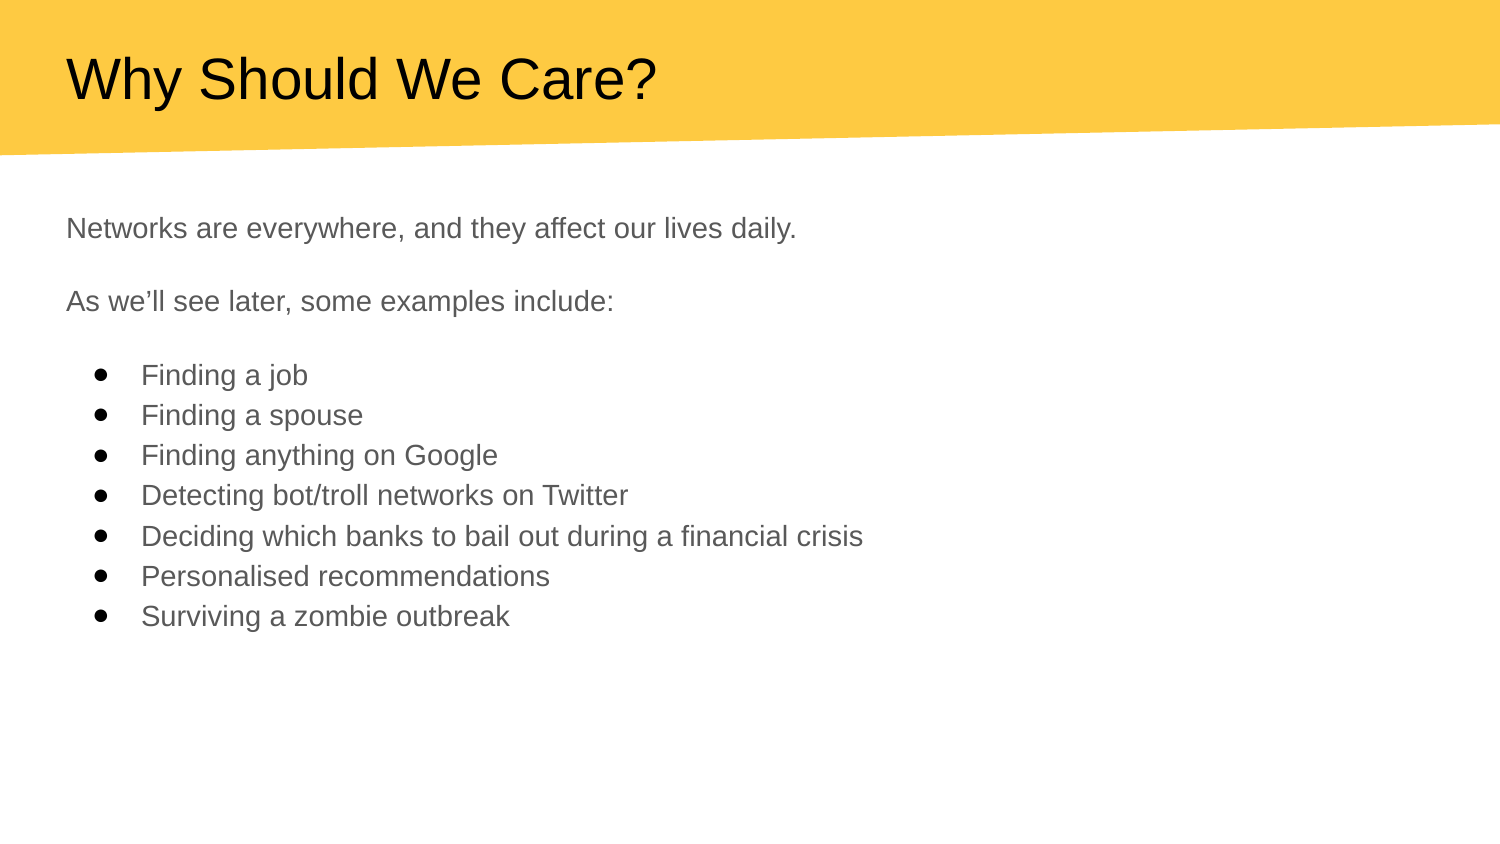

# Why Should We Care?

Networks are everywhere, and they affect our lives daily.
As we’ll see later, some examples include:
Finding a job
Finding a spouse
Finding anything on Google
Detecting bot/troll networks on Twitter
Deciding which banks to bail out during a financial crisis
Personalised recommendations
Surviving a zombie outbreak